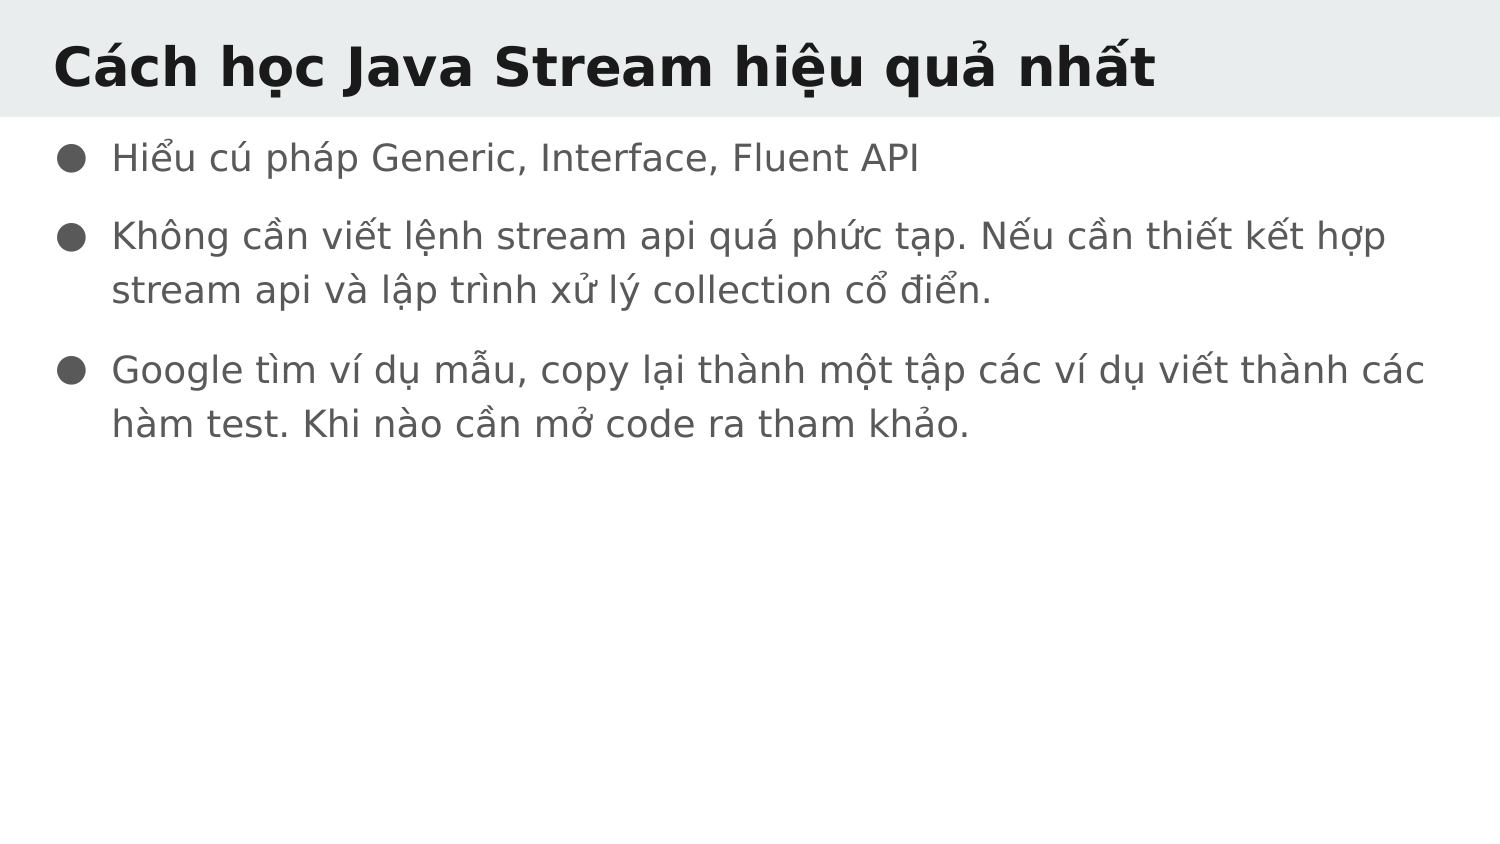

# Cách học Java Stream hiệu quả nhất
Hiểu cú pháp Generic, Interface, Fluent API
Không cần viết lệnh stream api quá phức tạp. Nếu cần thiết kết hợp stream api và lập trình xử lý collection cổ điển.
Google tìm ví dụ mẫu, copy lại thành một tập các ví dụ viết thành các hàm test. Khi nào cần mở code ra tham khảo.